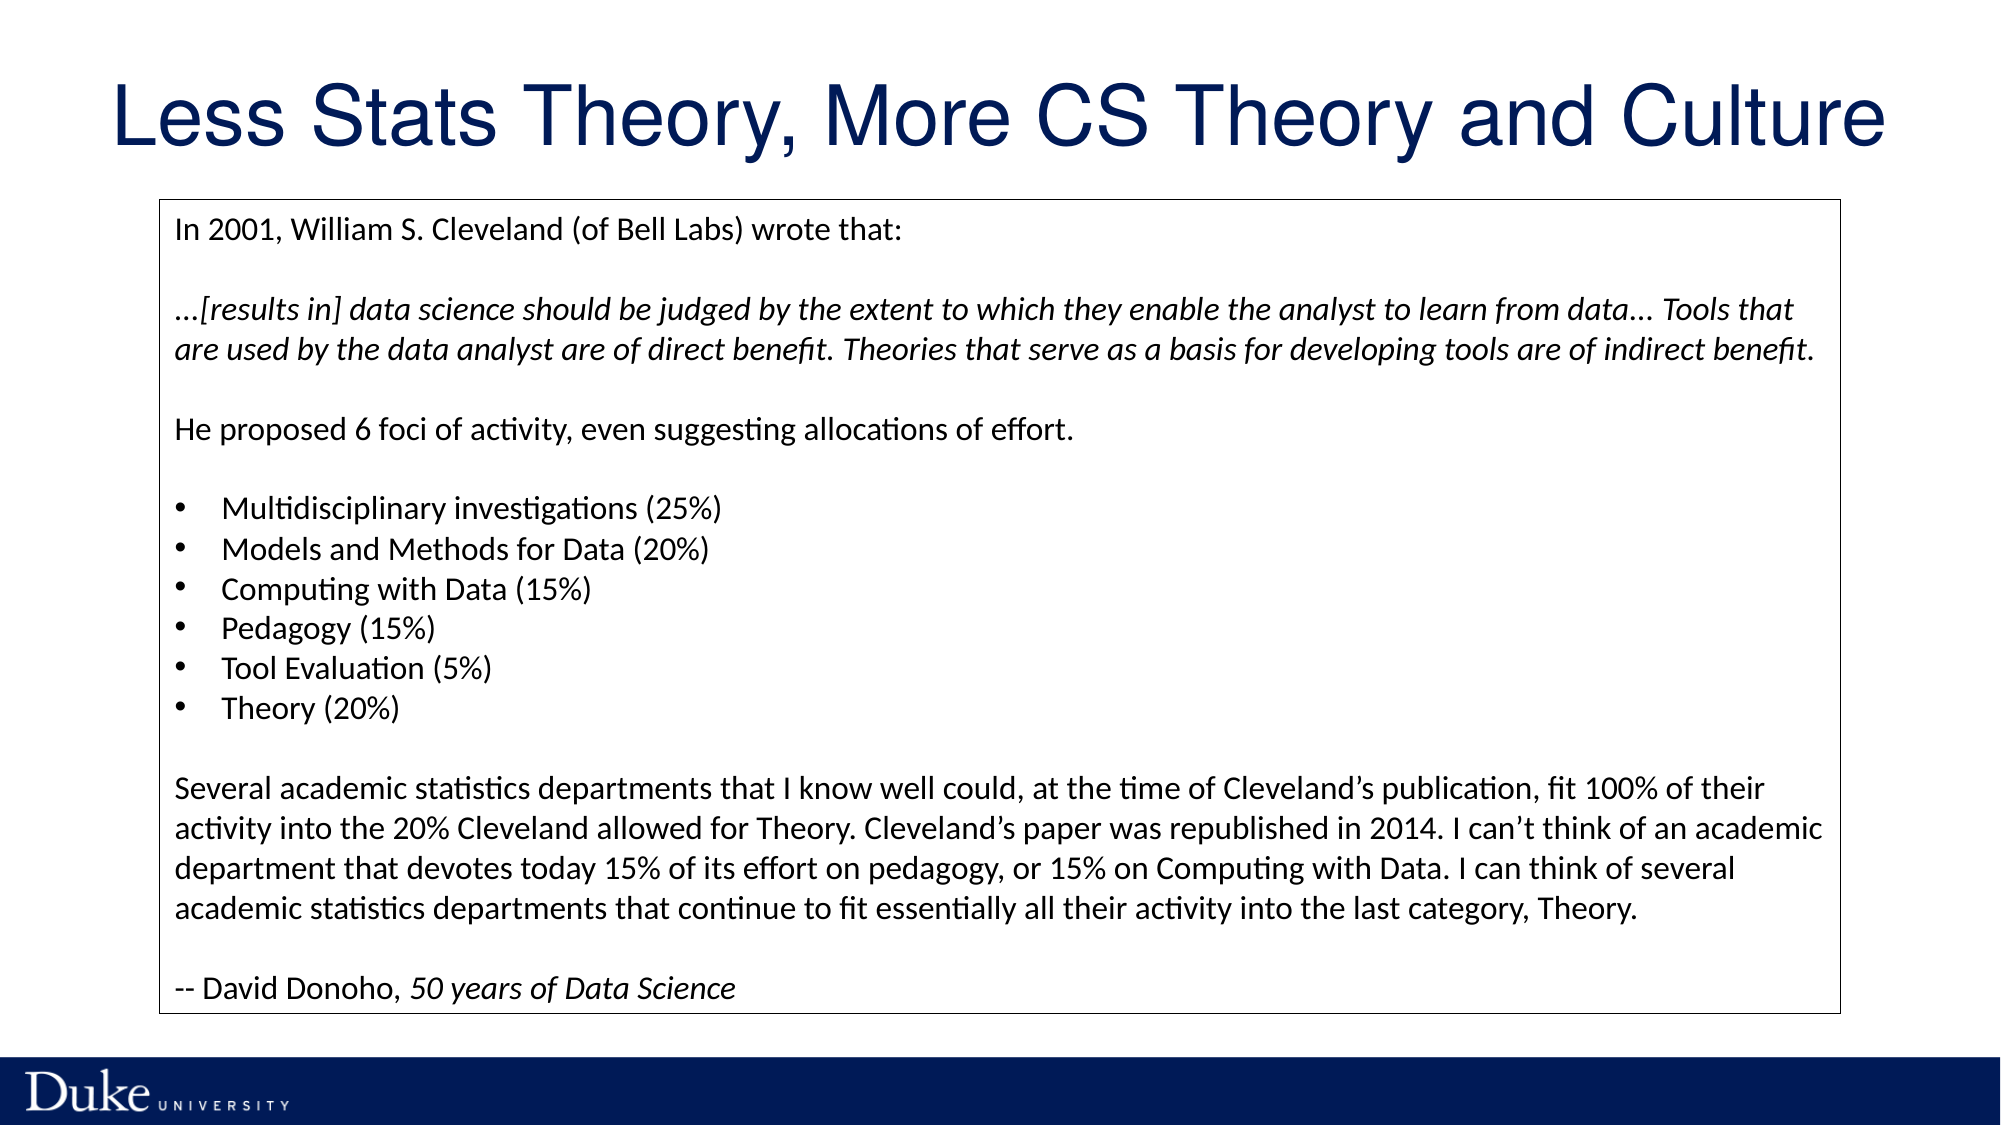

# Less Stats Theory, More CS Theory and Culture
In 2001, William S. Cleveland (of Bell Labs) wrote that:

...[results in] data science should be judged by the extent to which they enable the analyst to learn from data... Tools that are used by the data analyst are of direct benefit. Theories that serve as a basis for developing tools are of indirect benefit.

He proposed 6 foci of activity, even suggesting allocations of effort.

Multidisciplinary investigations (25%)
Models and Methods for Data (20%)
Computing with Data (15%)
Pedagogy (15%)
Tool Evaluation (5%)
Theory (20%)

Several academic statistics departments that I know well could, at the time of Cleveland’s publication, fit 100% of their activity into the 20% Cleveland allowed for Theory. Cleveland’s paper was republished in 2014. I can’t think of an academic department that devotes today 15% of its effort on pedagogy, or 15% on Computing with Data. I can think of several academic statistics departments that continue to fit essentially all their activity into the last category, Theory.

-- David Donoho, 50 years of Data Science